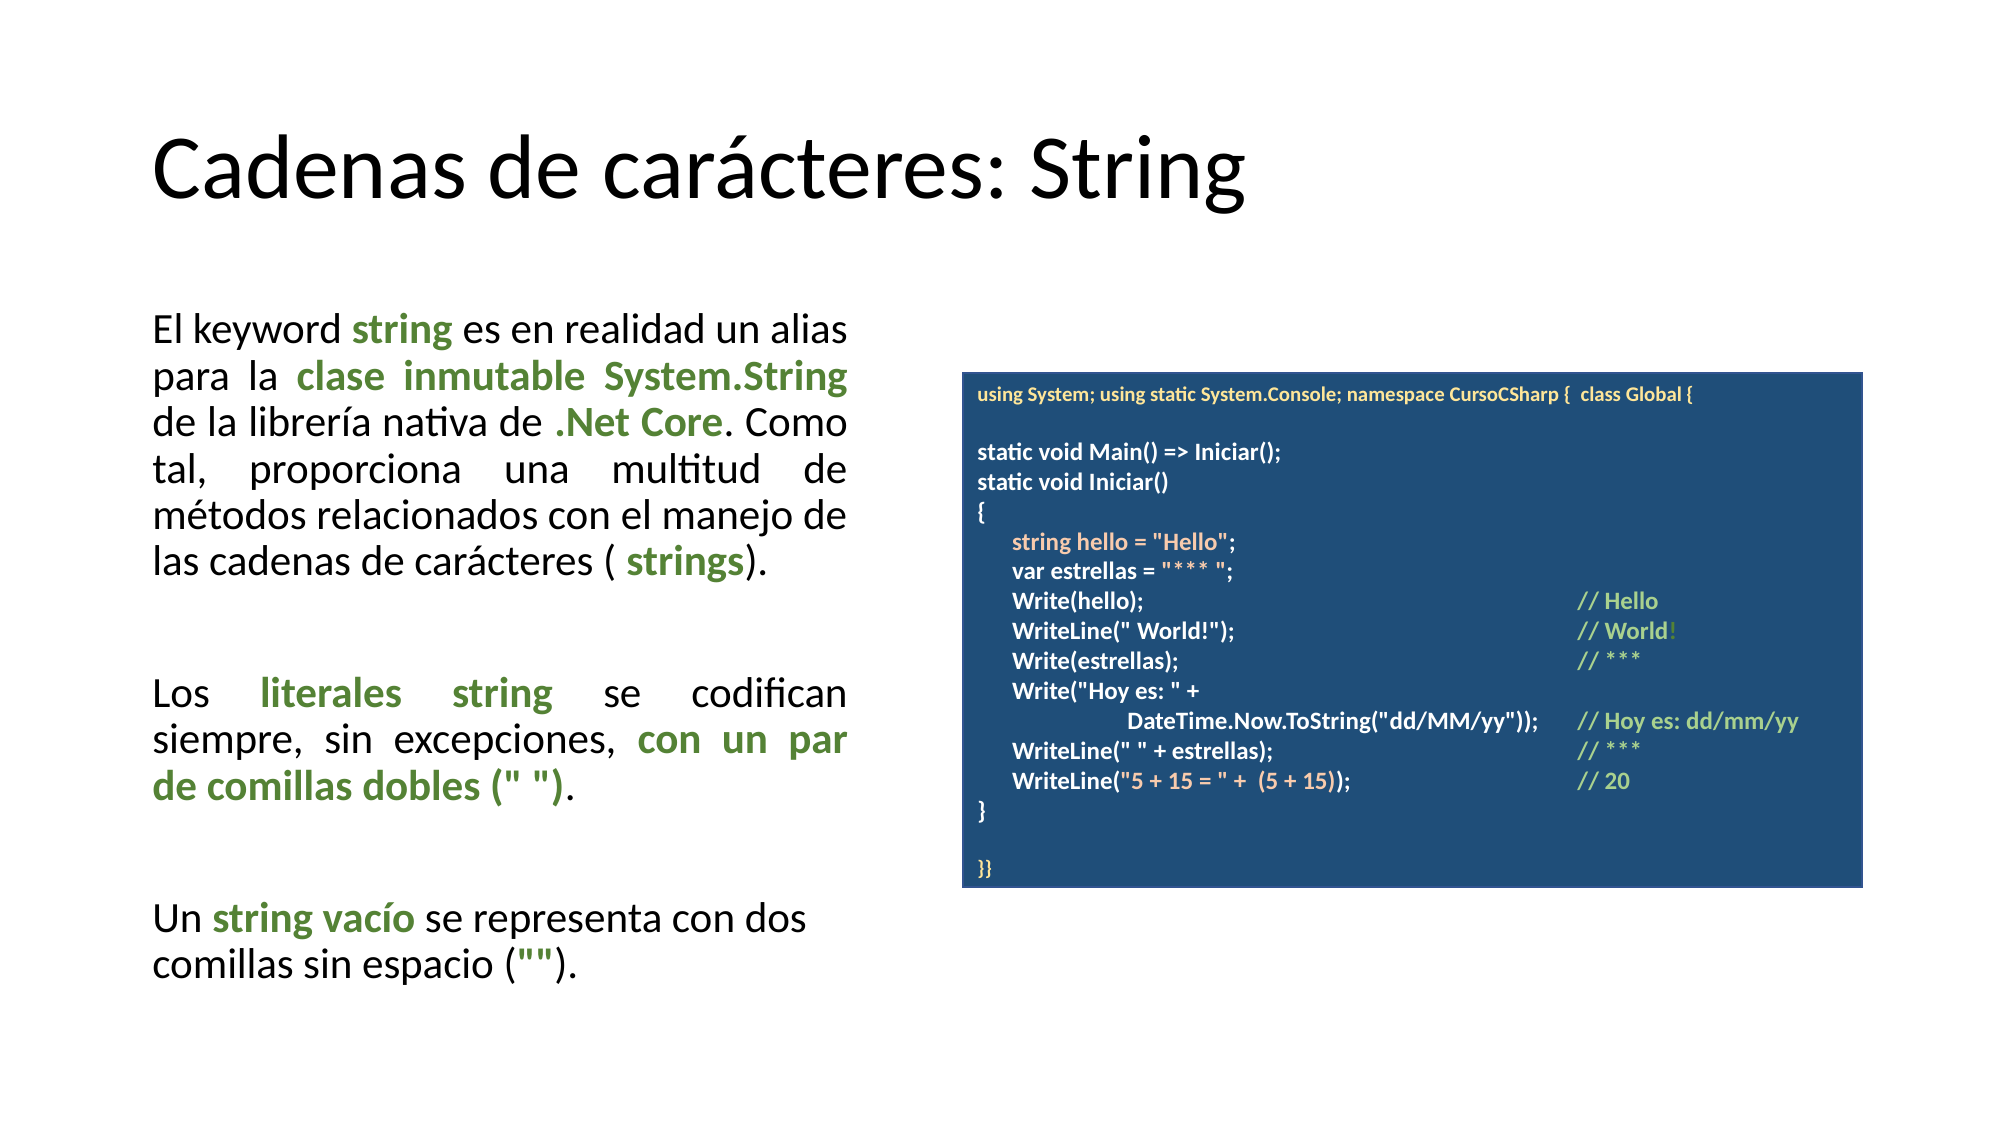

# Cadenas de carácteres: String
El keyword string es en realidad un alias para la clase inmutable System.String de la librería nativa de .Net Core. Como tal, proporciona una multitud de métodos relacionados con el manejo de las cadenas de carácteres ( strings).

Los literales string se codifican siempre, sin excepciones, con un par de comillas dobles (" ").

Un string vacío se representa con dos comillas sin espacio ("").

using System; using static System.Console; namespace CursoCSharp {  class Global {

static void Main() => Iniciar();
static void Iniciar()
{
      string hello = "Hello";
      var estrellas = "*** ";
      Write(hello);			// Hello
      WriteLine(" World!");			// World!
      Write(estrellas);			// ***
      Write("Hoy es: " +
	DateTime.Now.ToString("dd/MM/yy"));  	// Hoy es: dd/mm/yy
      WriteLine(" " + estrellas);			// ***
      WriteLine("5 + 15 = " +  (5 + 15));  		// 20
}

}}